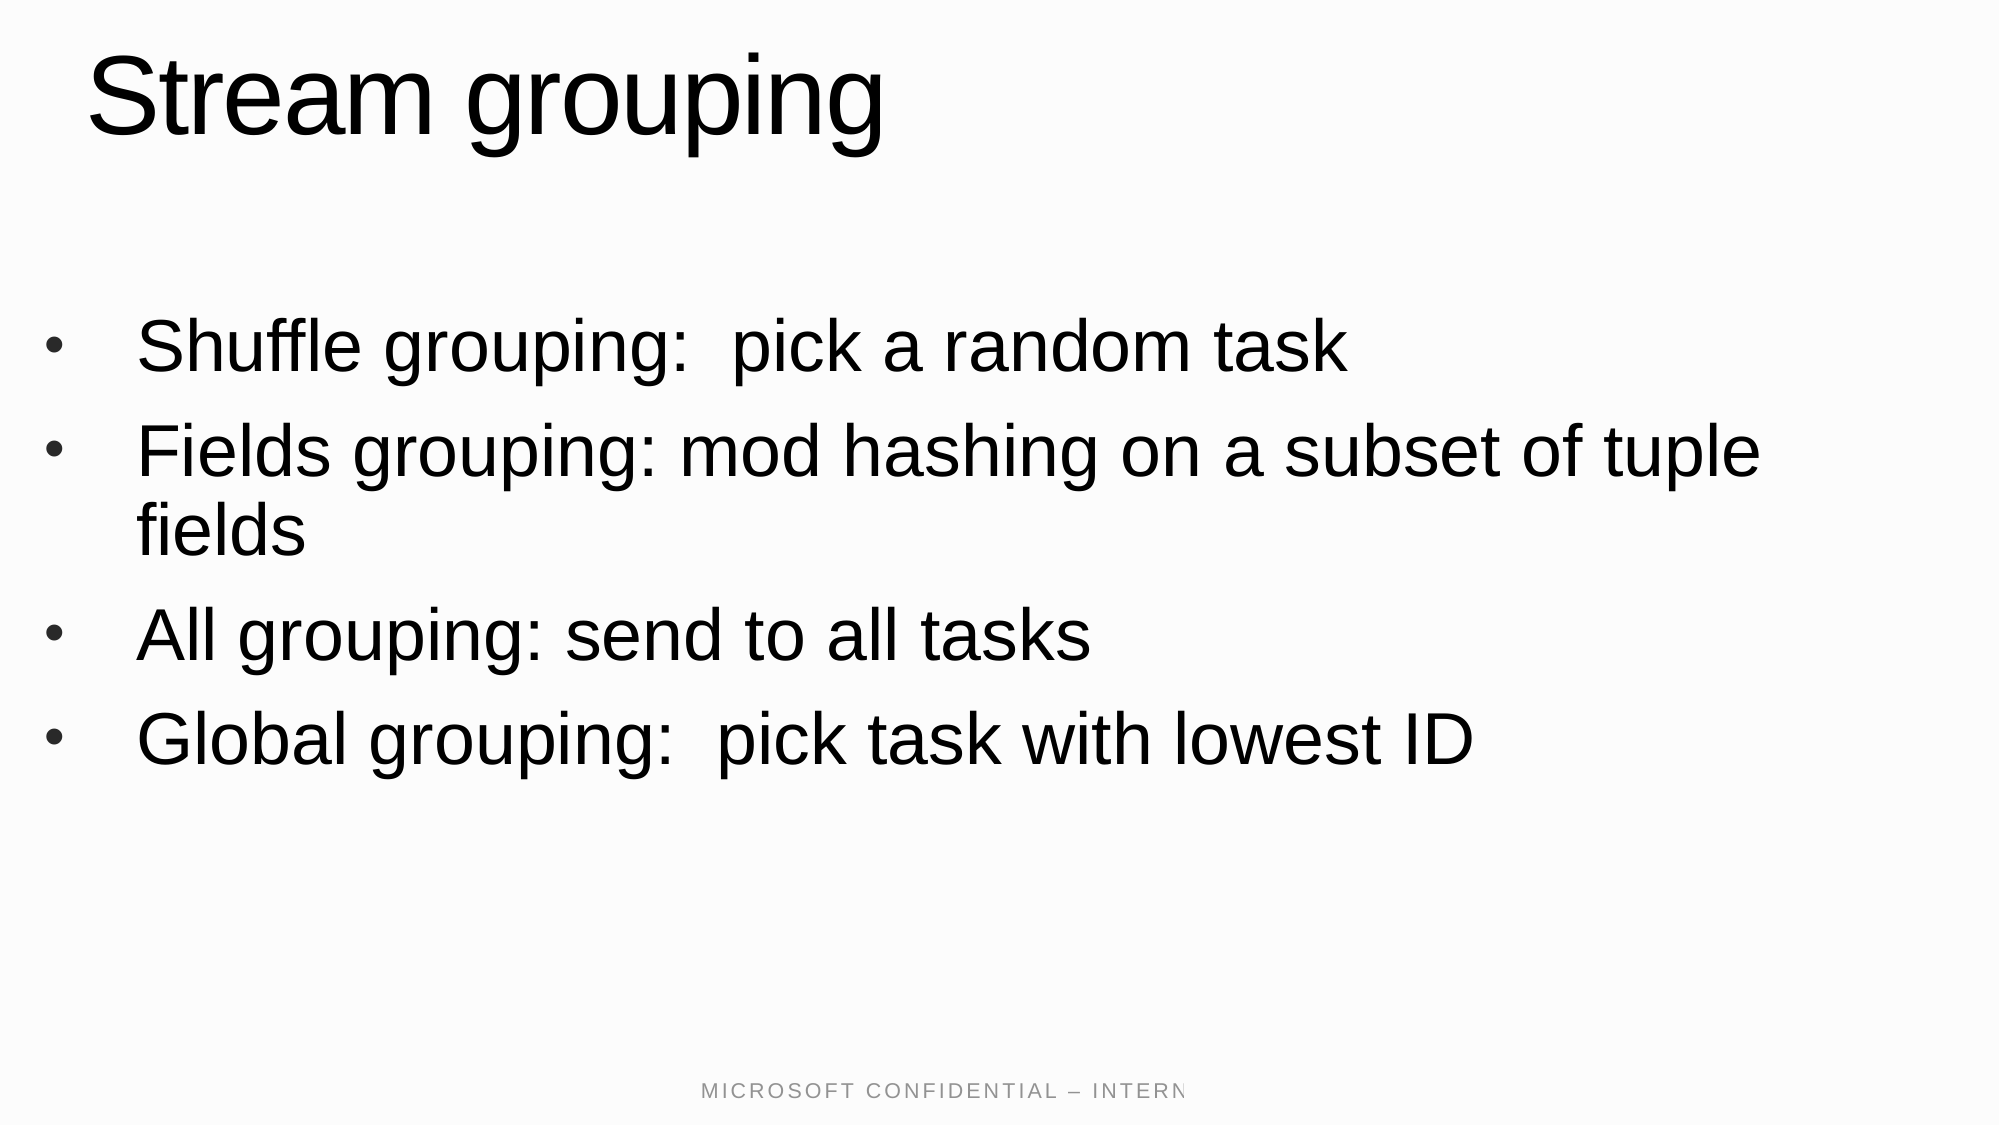

# Stream grouping

Shuffle grouping:  pick a random task
Fields grouping: mod hashing on a subset of tuple fields
All grouping: send to all tasks
Global grouping:  pick task with lowest ID